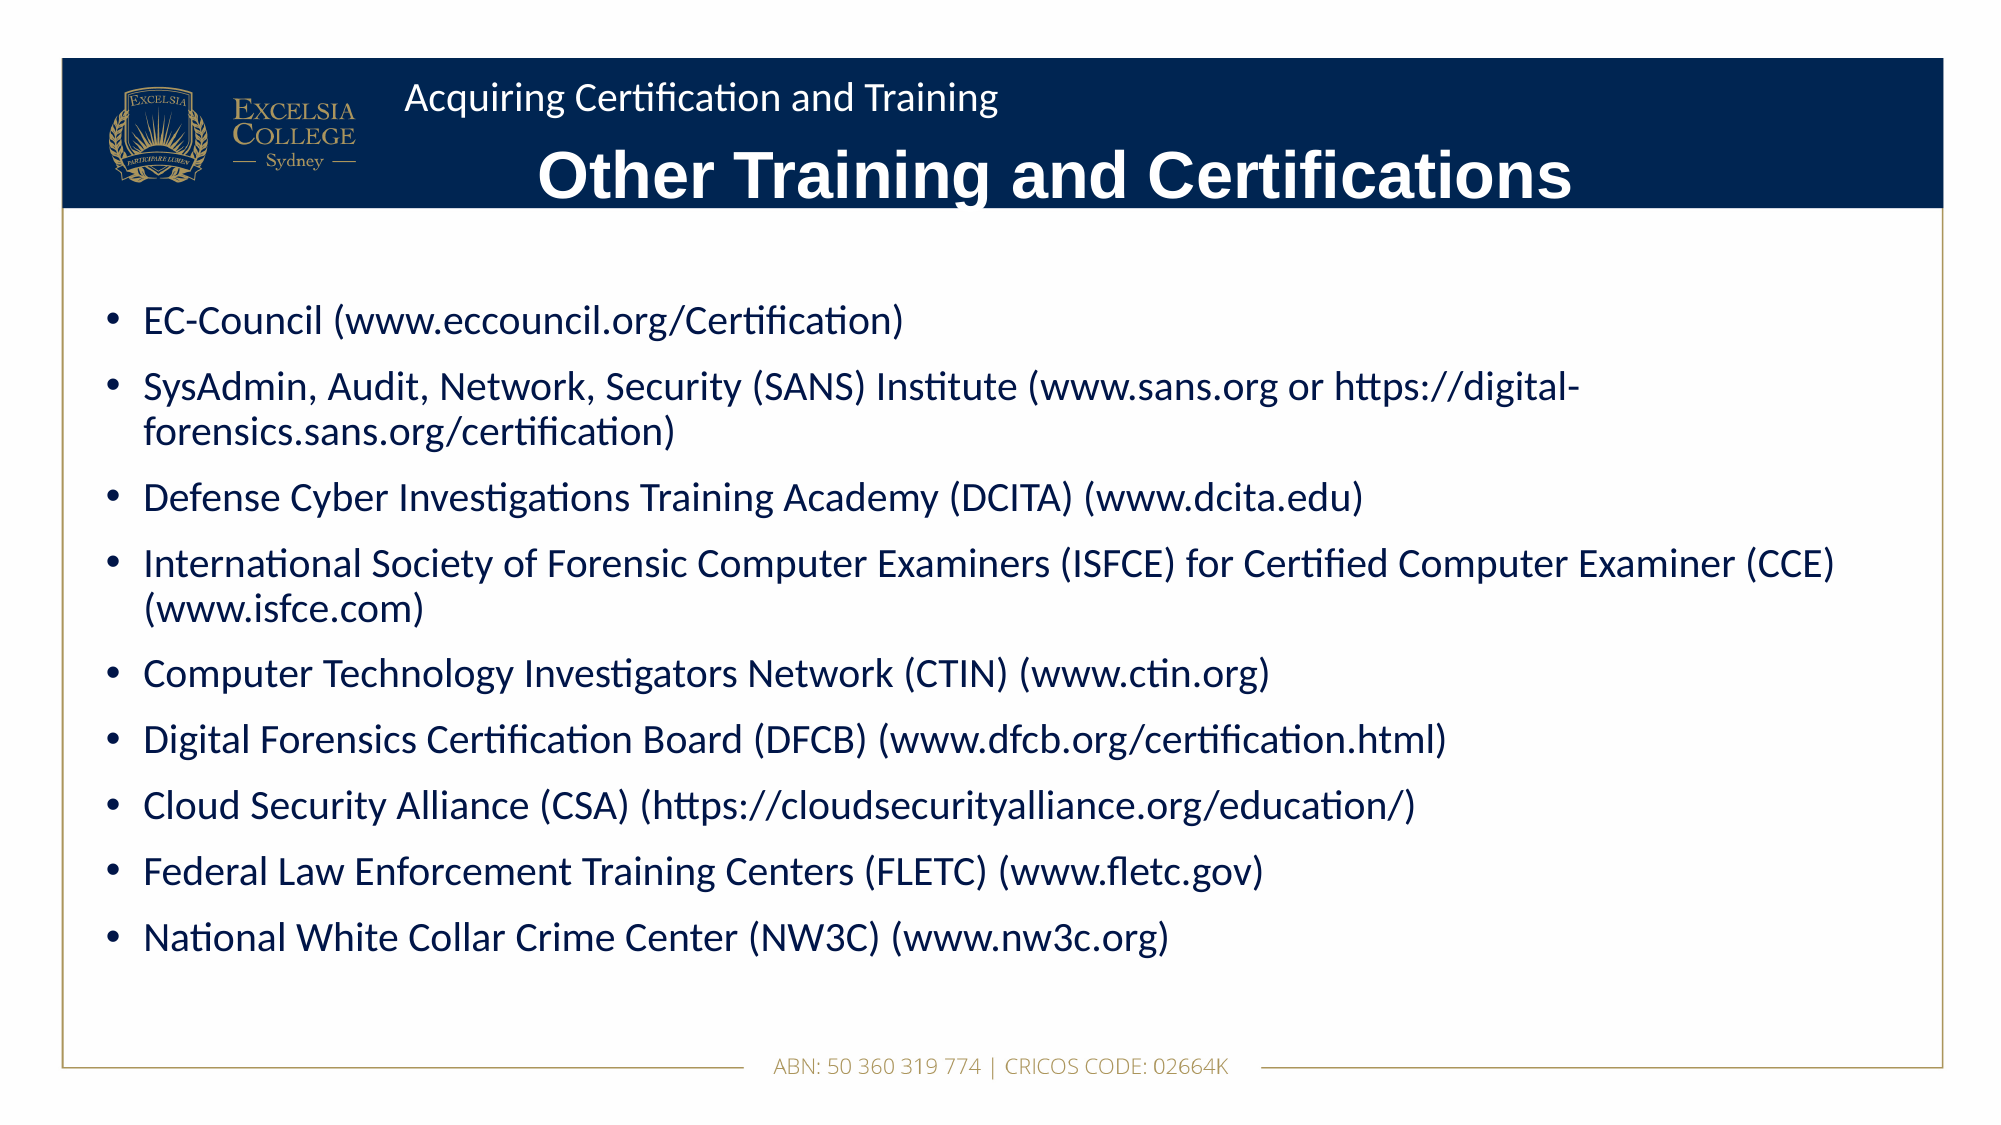

# Acquiring Certification and Training
Other Training and Certifications
EC-Council (www.eccouncil.org/Certification)
SysAdmin, Audit, Network, Security (SANS) Institute (www.sans.org or https://digital-forensics.sans.org/certification)
Defense Cyber Investigations Training Academy (DCITA) (www.dcita.edu)
International Society of Forensic Computer Examiners (ISFCE) for Certified Computer Examiner (CCE) (www.isfce.com)
Computer Technology Investigators Network (CTIN) (www.ctin.org)
Digital Forensics Certification Board (DFCB) (www.dfcb.org/certification.html)
Cloud Security Alliance (CSA) (https://cloudsecurityalliance.org/education/)
Federal Law Enforcement Training Centers (FLETC) (www.fletc.gov)
National White Collar Crime Center (NW3C) (www.nw3c.org)